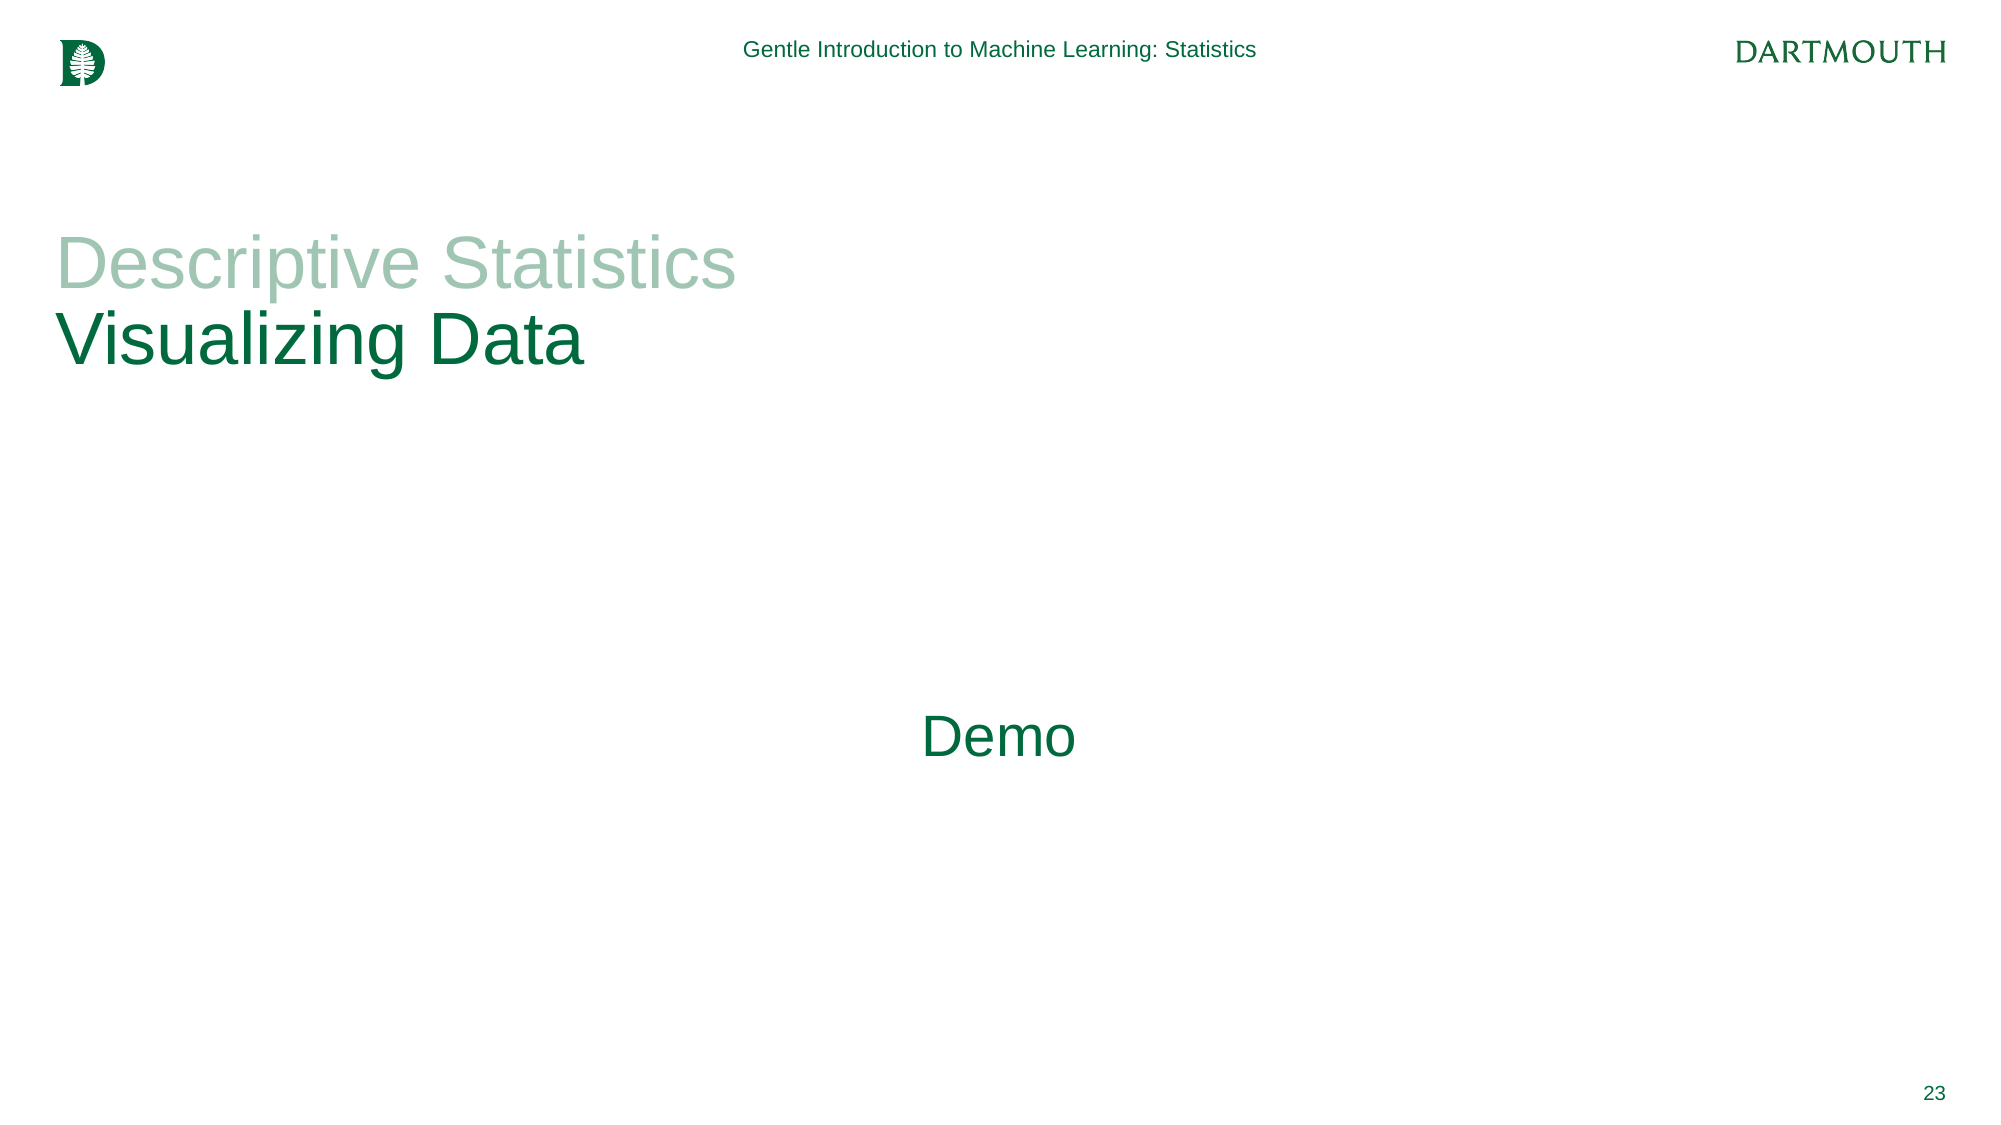

Gentle Introduction to Machine Learning: Statistics
# Descriptive Statistics Visualizing Data
Demo
23